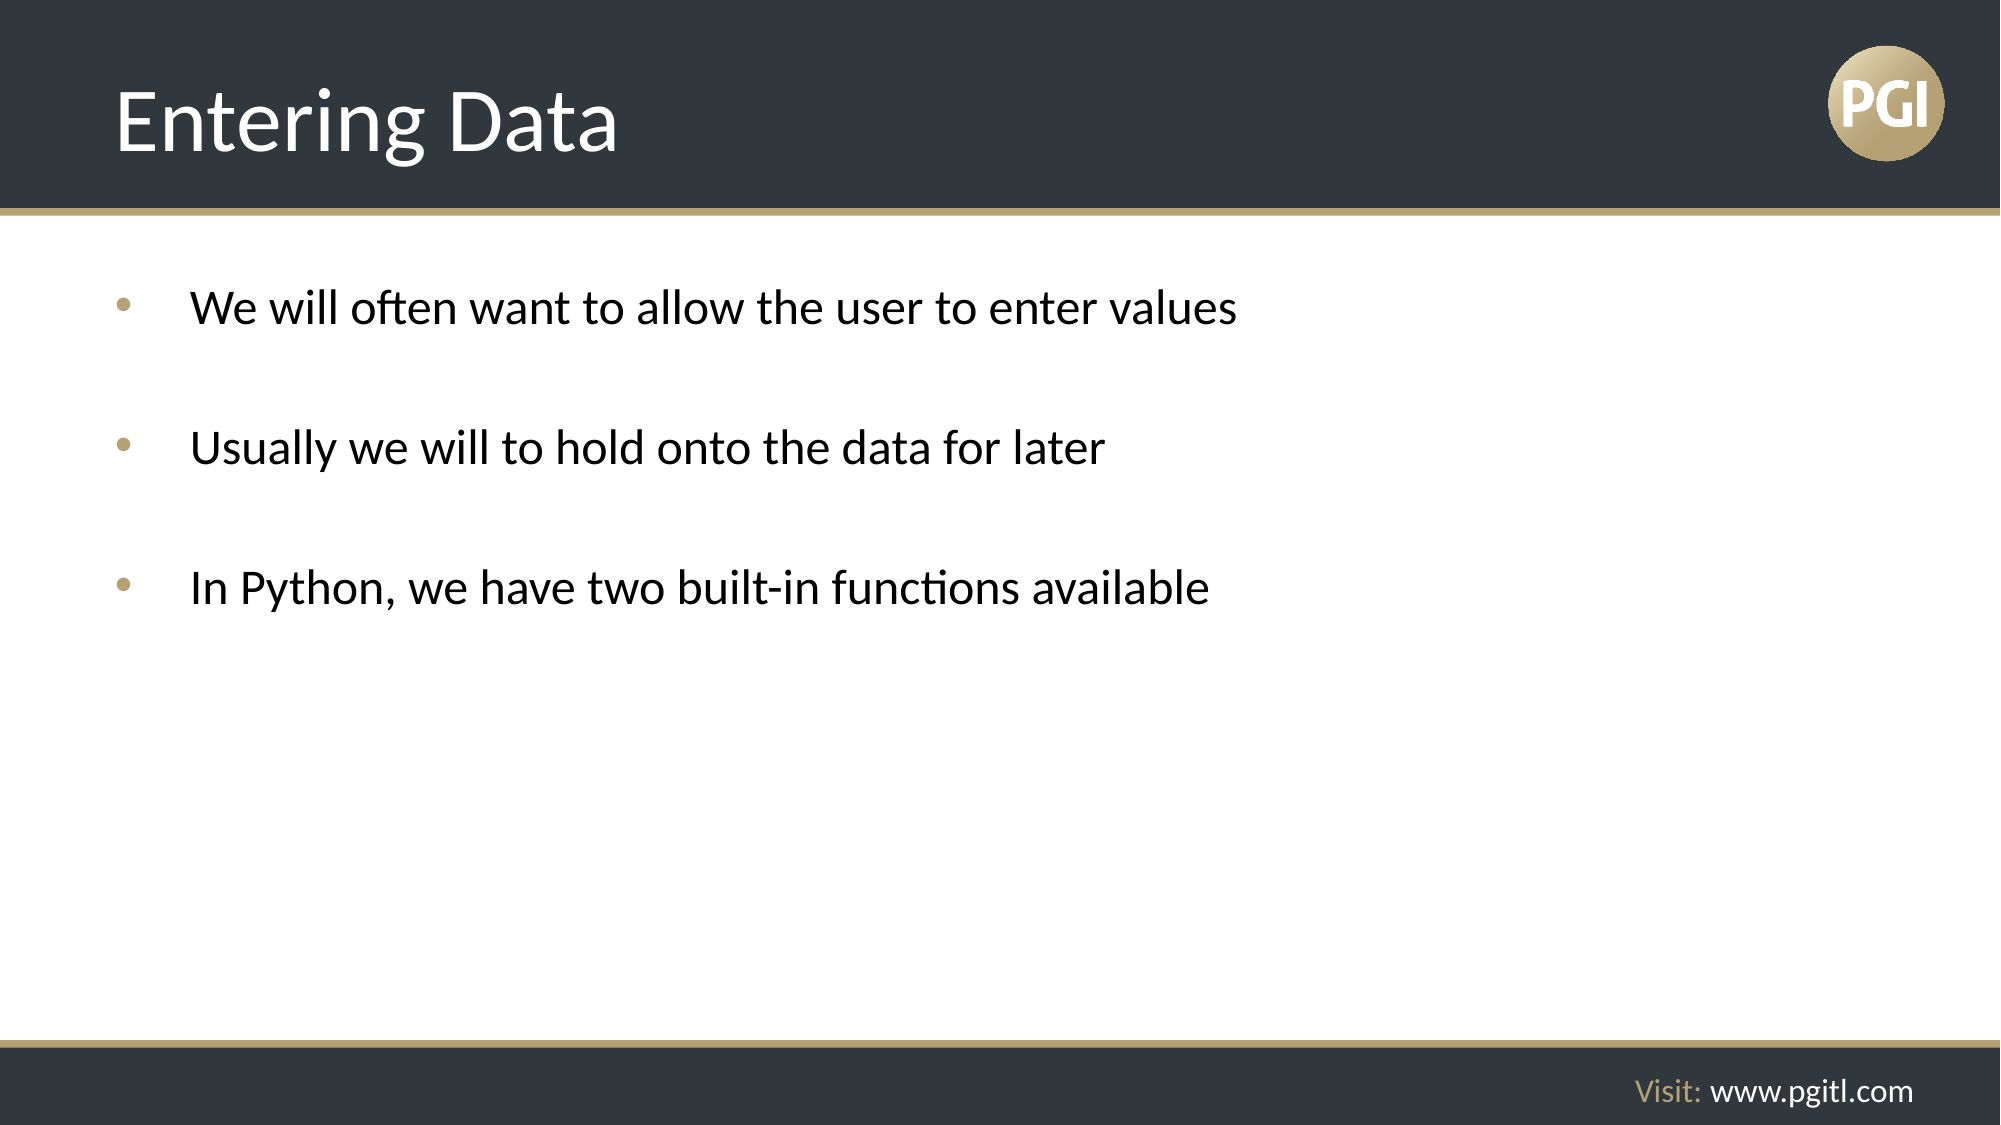

# Entering Data
We will often want to allow the user to enter values

Usually we will to hold onto the data for later

In Python, we have two built-in functions available